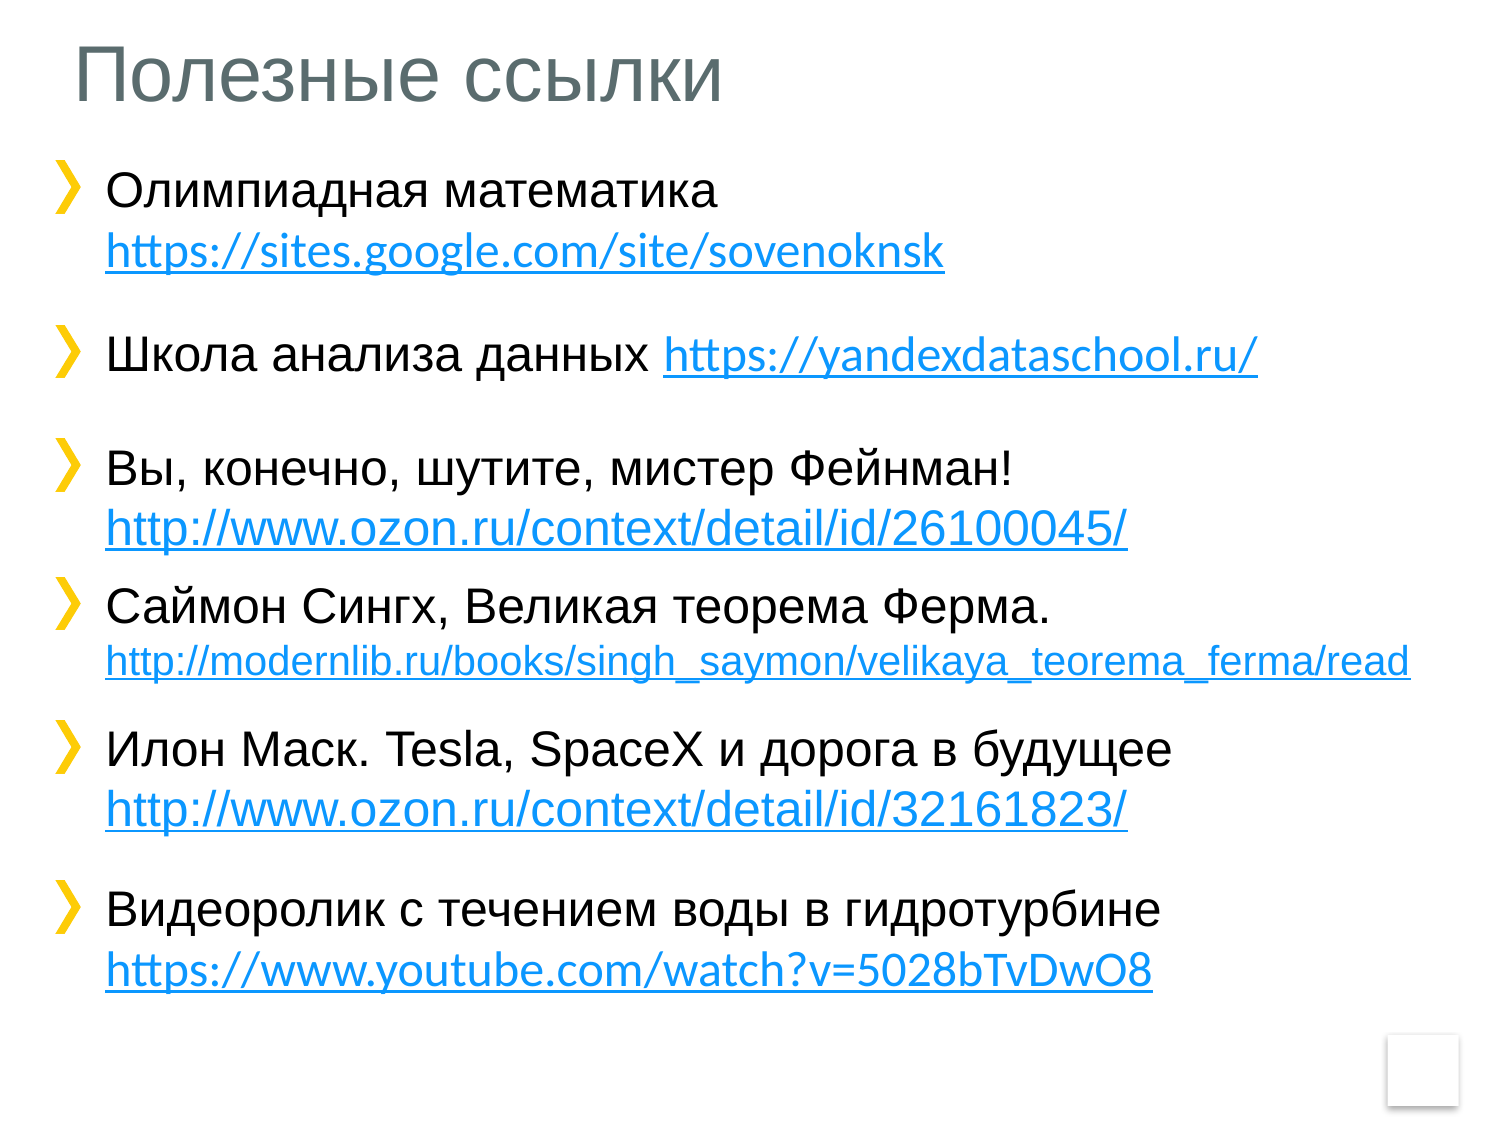

# Полезные ссылки
Олимпиадная математика https://sites.google.com/site/sovenoknsk
Школа анализа данных https://yandexdataschool.ru/

Вы, конечно, шутите, мистер Фейнман! http://www.ozon.ru/context/detail/id/26100045/
Саймон Сингх, Великая теорема Ферма. http://modernlib.ru/books/singh_saymon/velikaya_teorema_ferma/read
Илон Маск. Tesla, SpaceX и дорога в будущее http://www.ozon.ru/context/detail/id/32161823/
Видеоролик с течением воды в гидротурбине https://www.youtube.com/watch?v=5028bTvDwO8